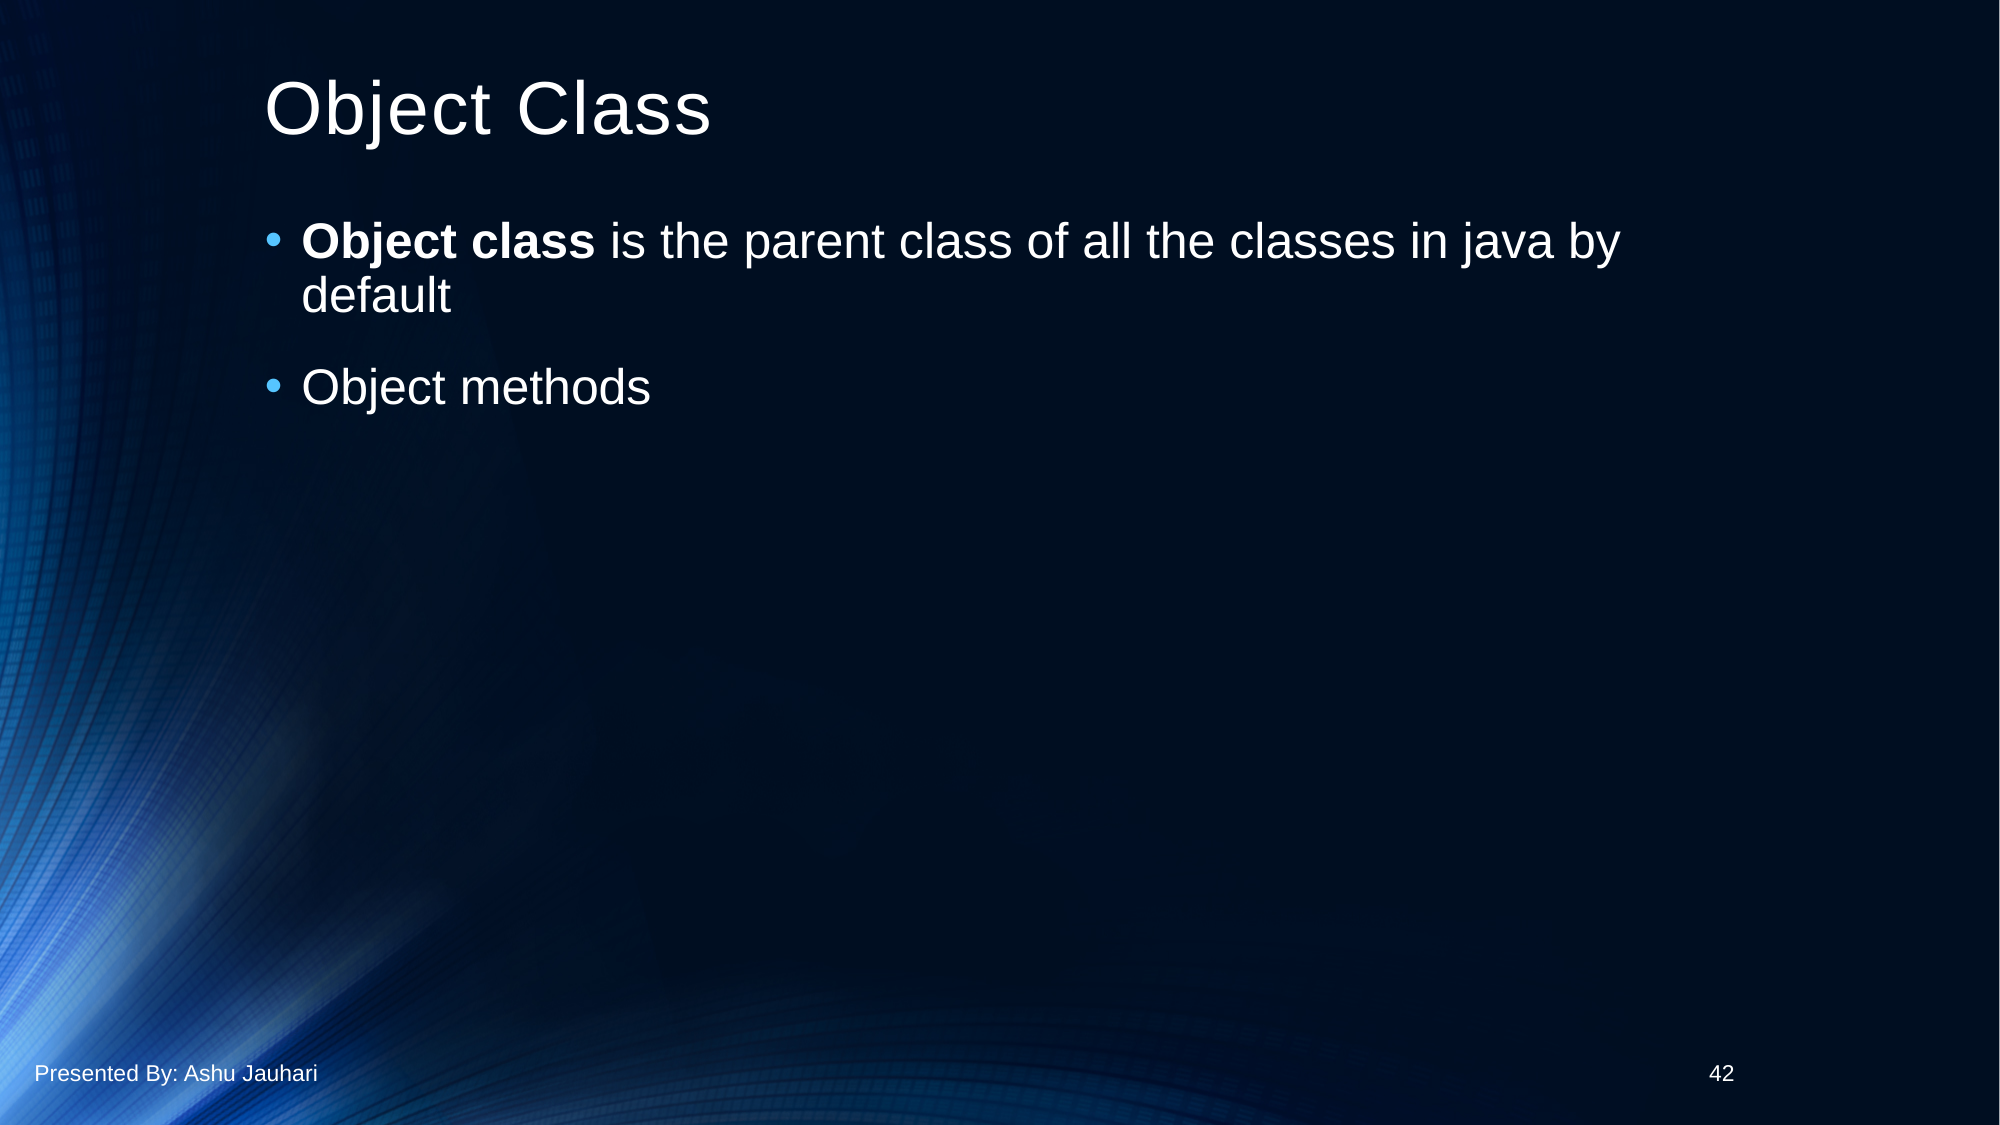

# Object Class
Object class is the parent class of all the classes in java by default
Object methods
Presented By: Ashu Jauhari
42